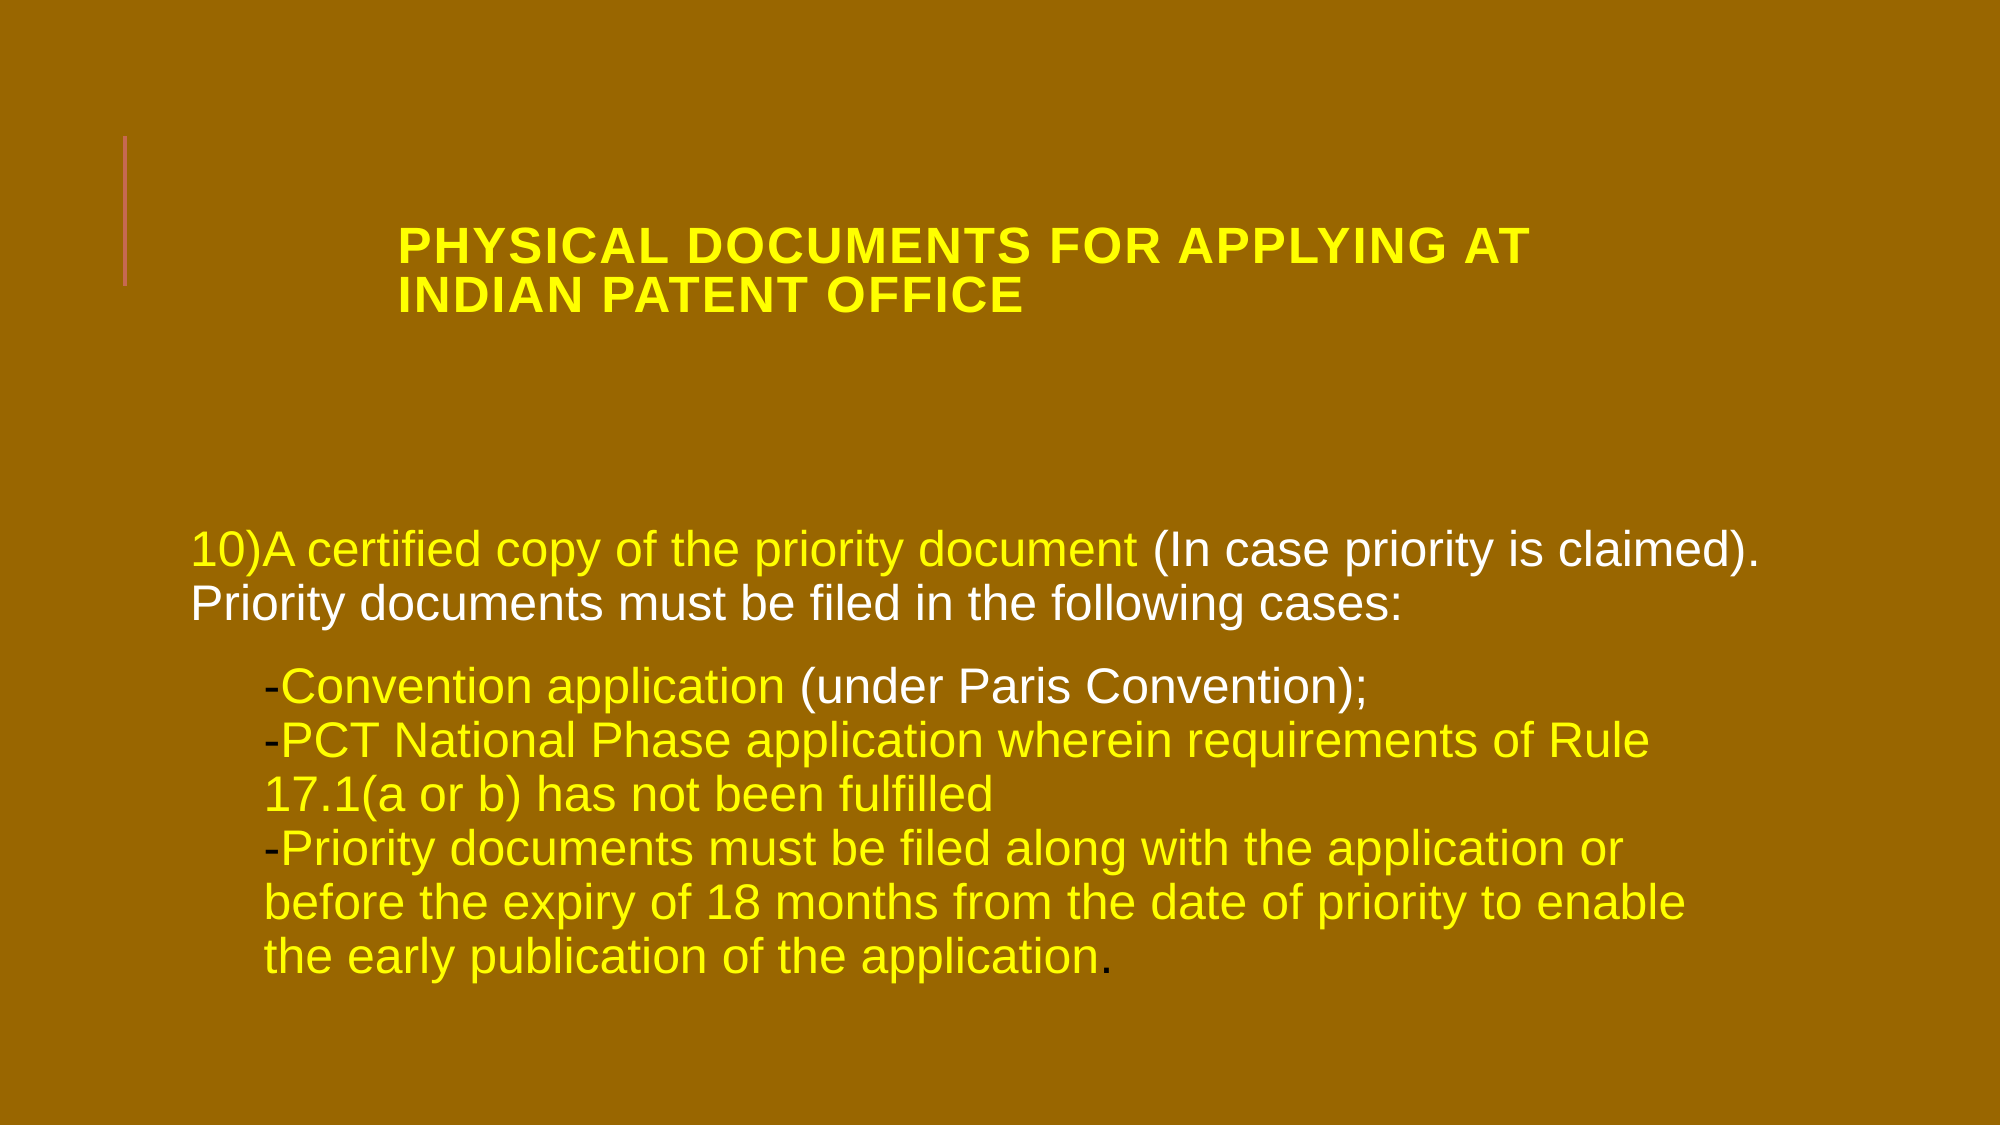

# Physical Documents for applying at Indian Patent Office
10)A certified copy of the priority document (In case priority is claimed). Priority documents must be filed in the following cases:
-Convention application (under Paris Convention);
-PCT National Phase application wherein requirements of Rule 17.1(a or b) has not been fulfilled
-Priority documents must be filed along with the application or before the expiry of 18 months from the date of priority to enable the early publication of the application.